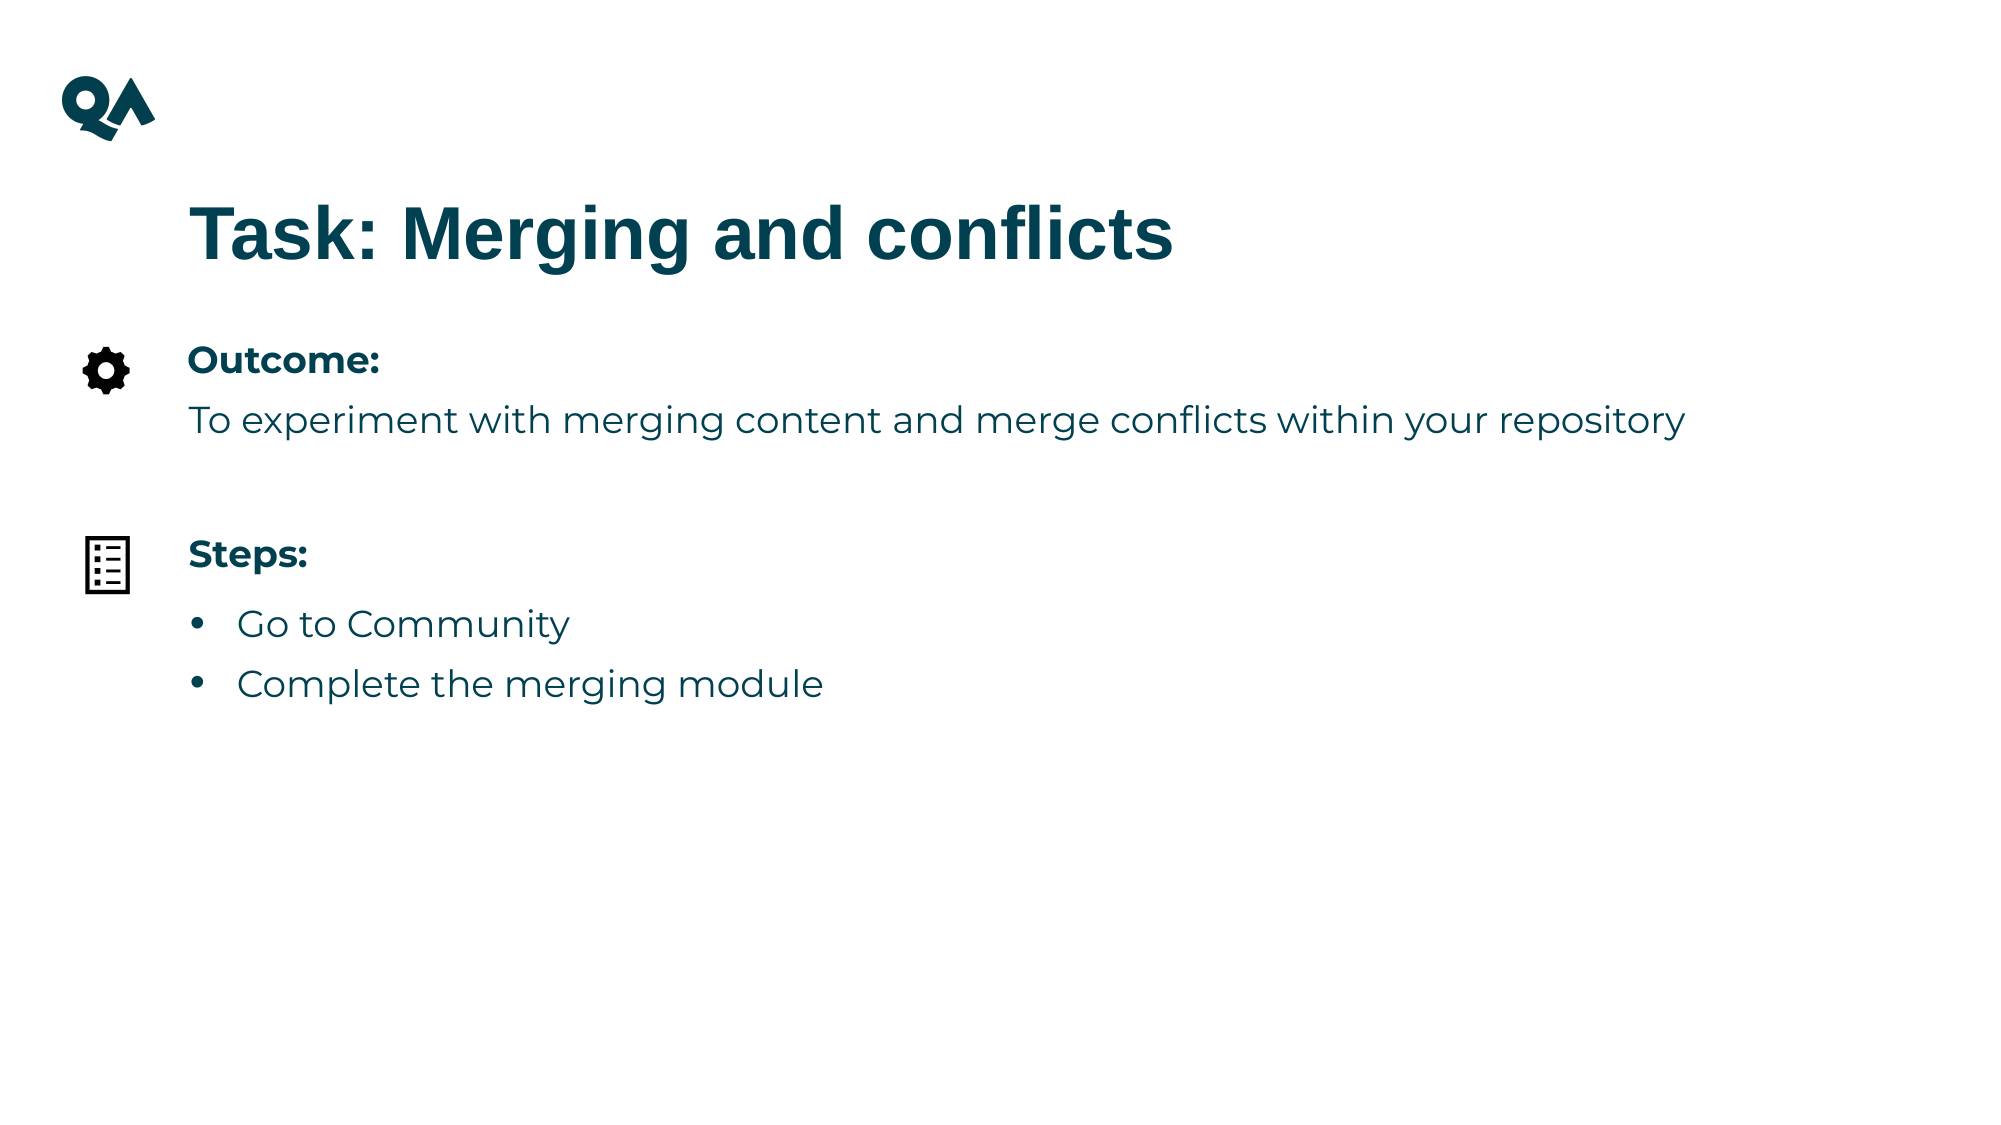

# Task: Merging and conflicts
To experiment with merging content and merge conflicts within your repository
Go to Community
Complete the merging module